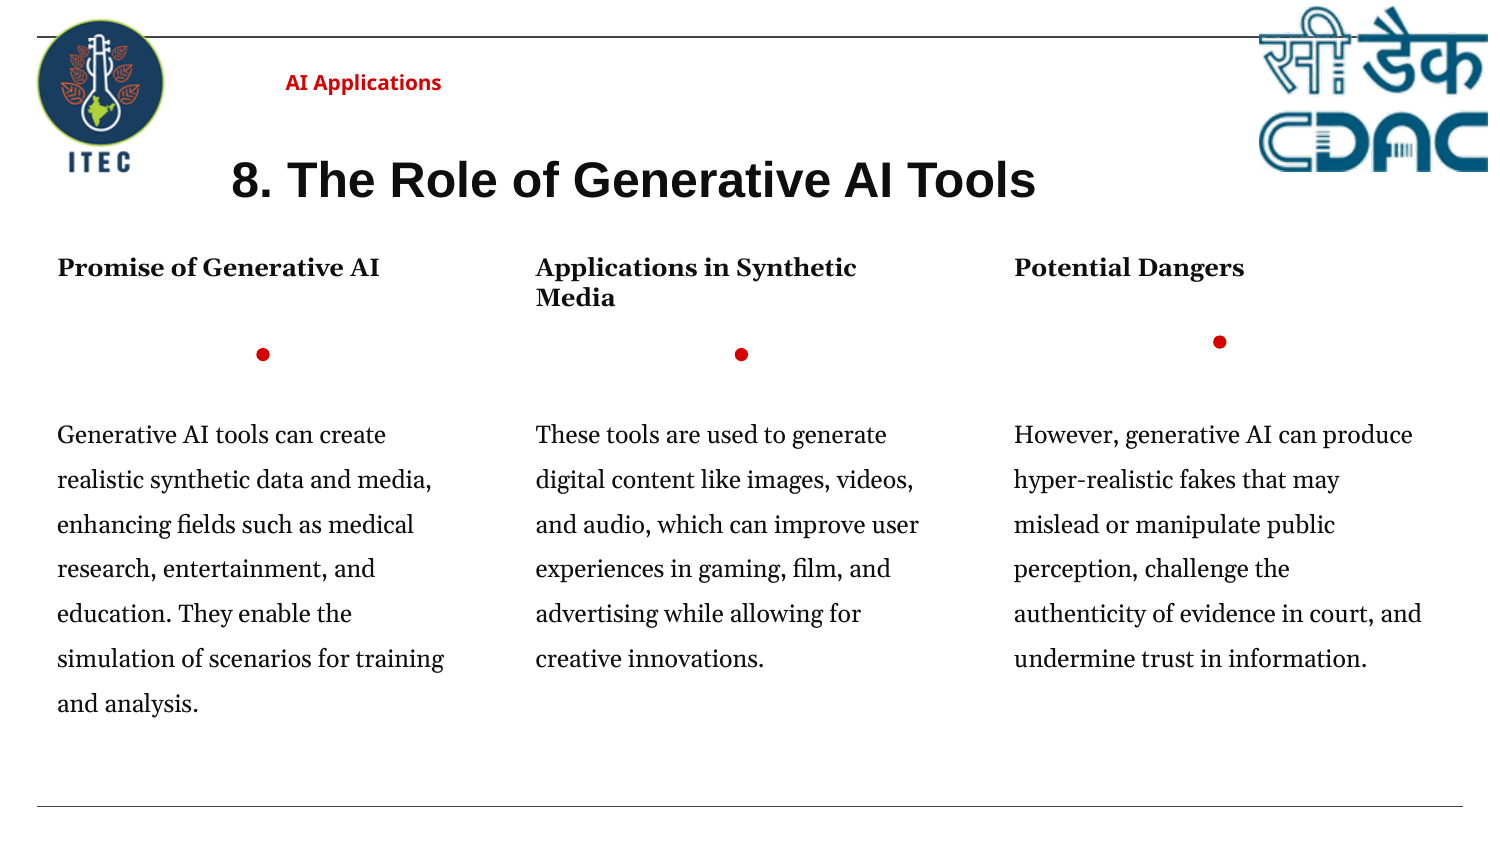

AI Applications
# 8. The Role of Generative AI Tools
Promise of Generative AI
Applications in Synthetic Media
Potential Dangers

Generative AI tools can create realistic synthetic data and media, enhancing fields such as medical research, entertainment, and education. They enable the simulation of scenarios for training and analysis.
These tools are used to generate digital content like images, videos, and audio, which can improve user experiences in gaming, film, and advertising while allowing for creative innovations.
However, generative AI can produce hyper-realistic fakes that may mislead or manipulate public perception, challenge the authenticity of evidence in court, and undermine trust in information.